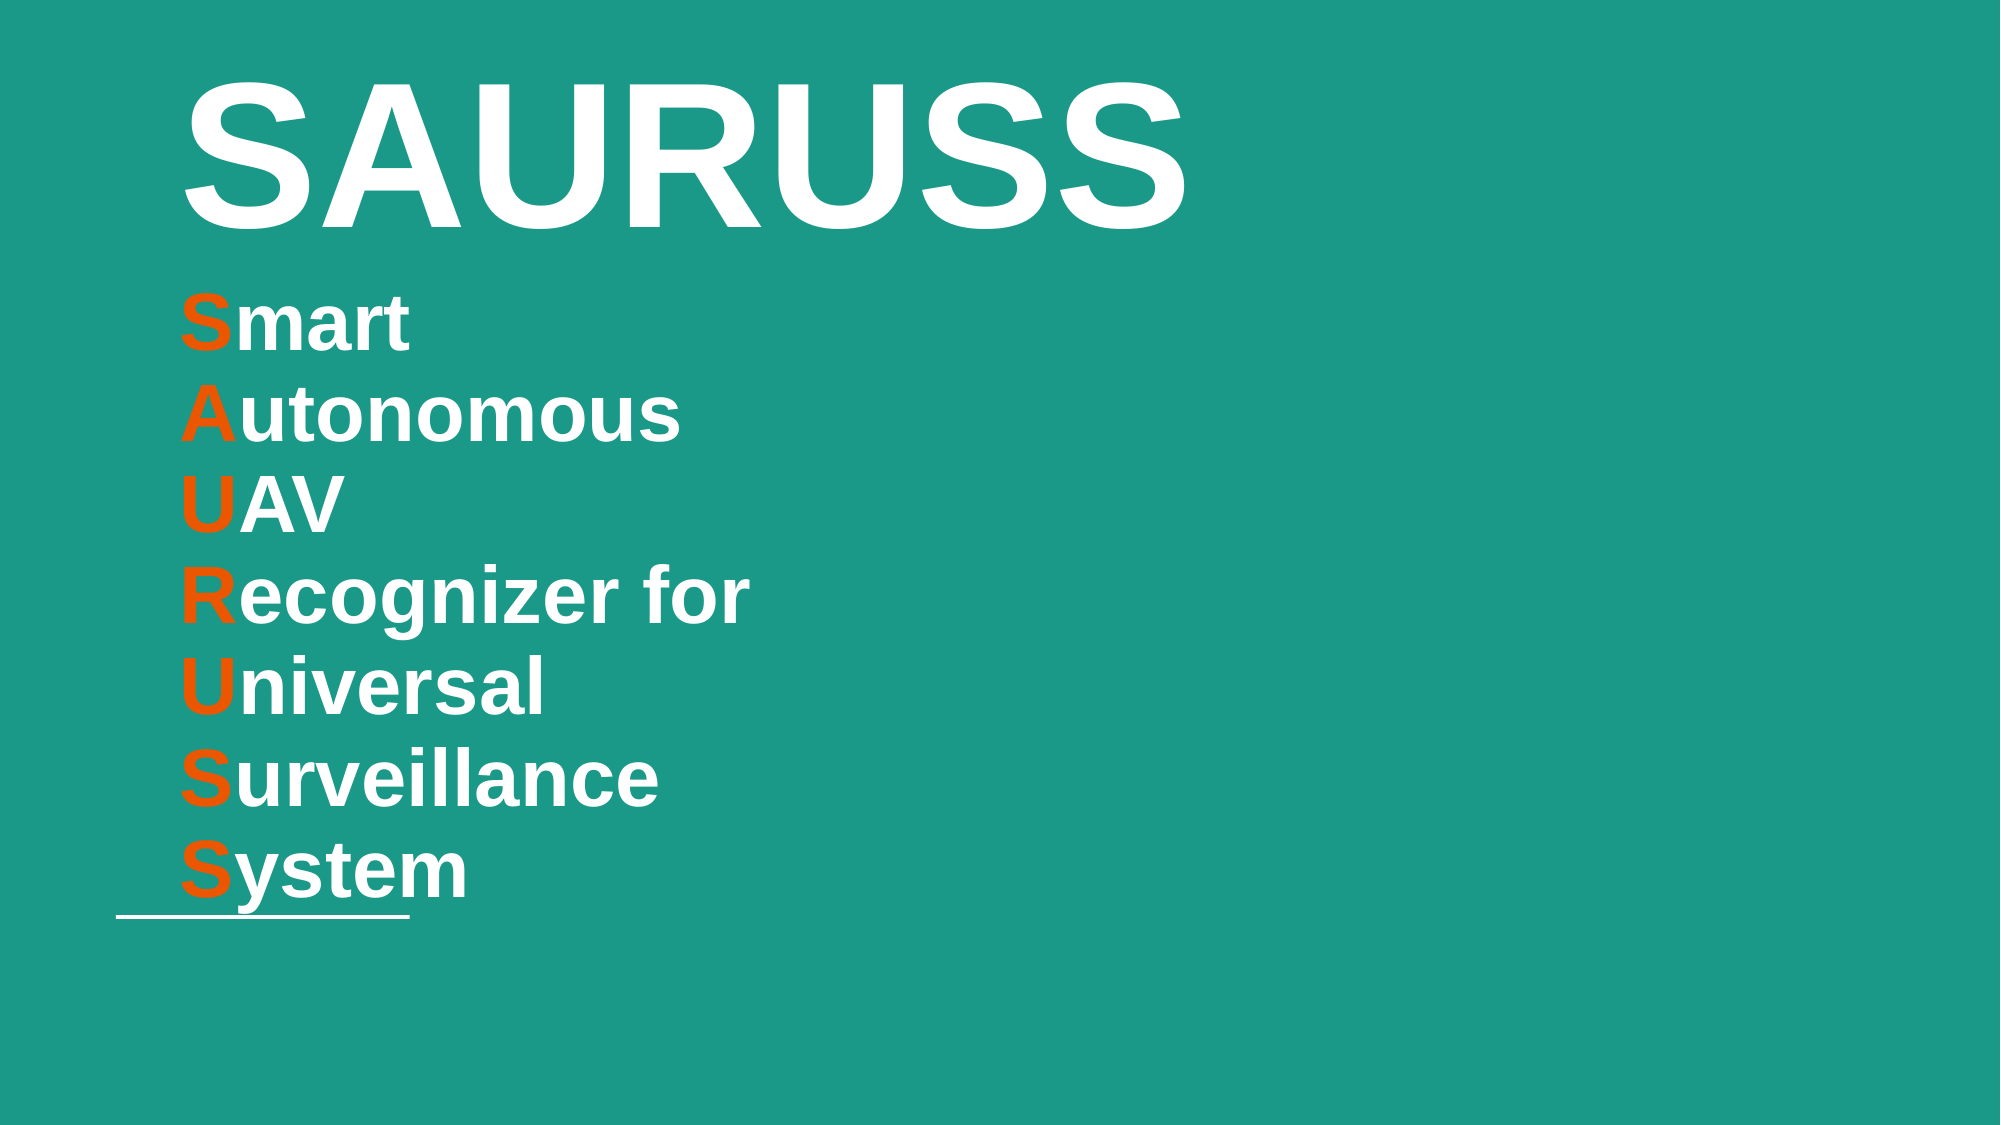

# SAURUSS
Smart
Autonomous
UAV
Recognizer for
Universal
Surveillance
System